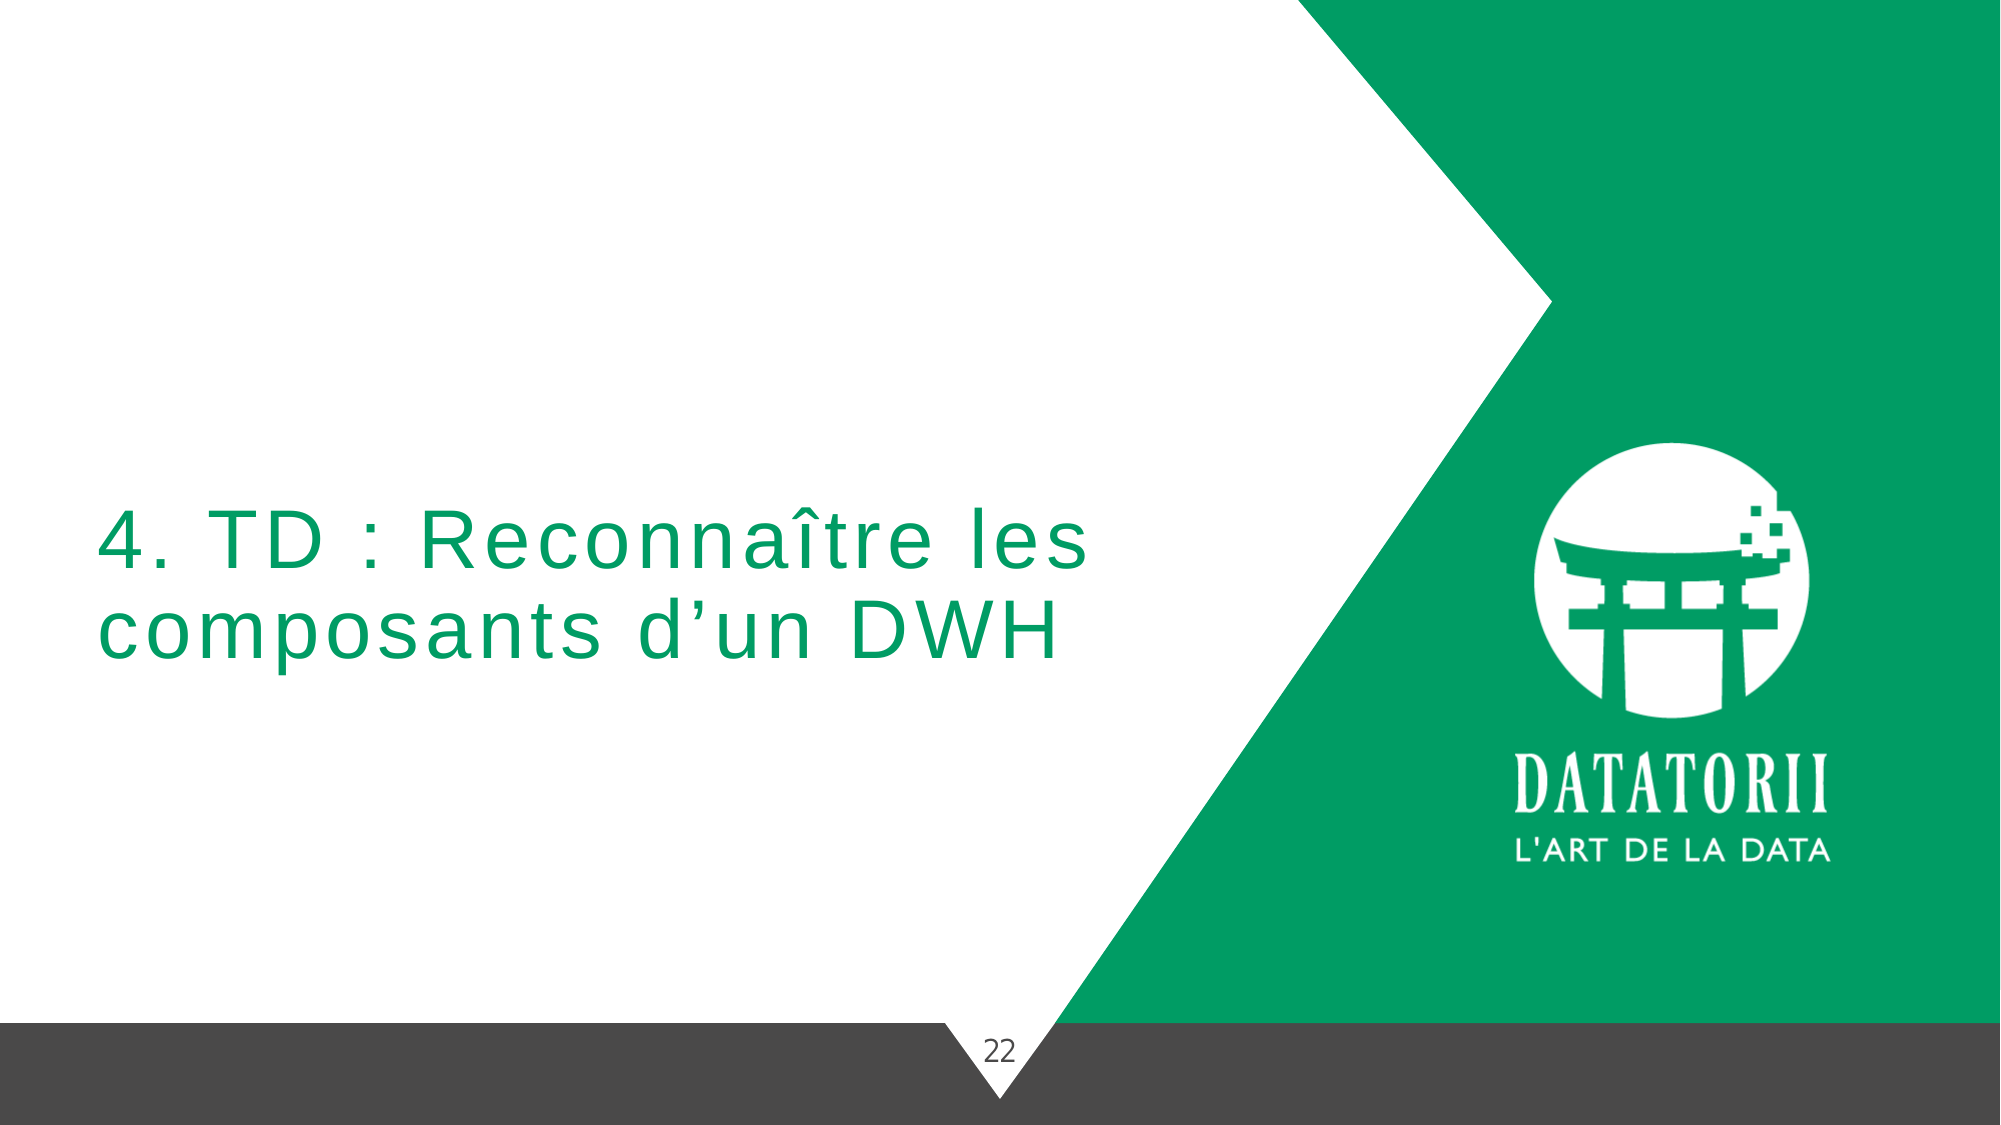

4. TD : Reconnaître les composants d’un DWH